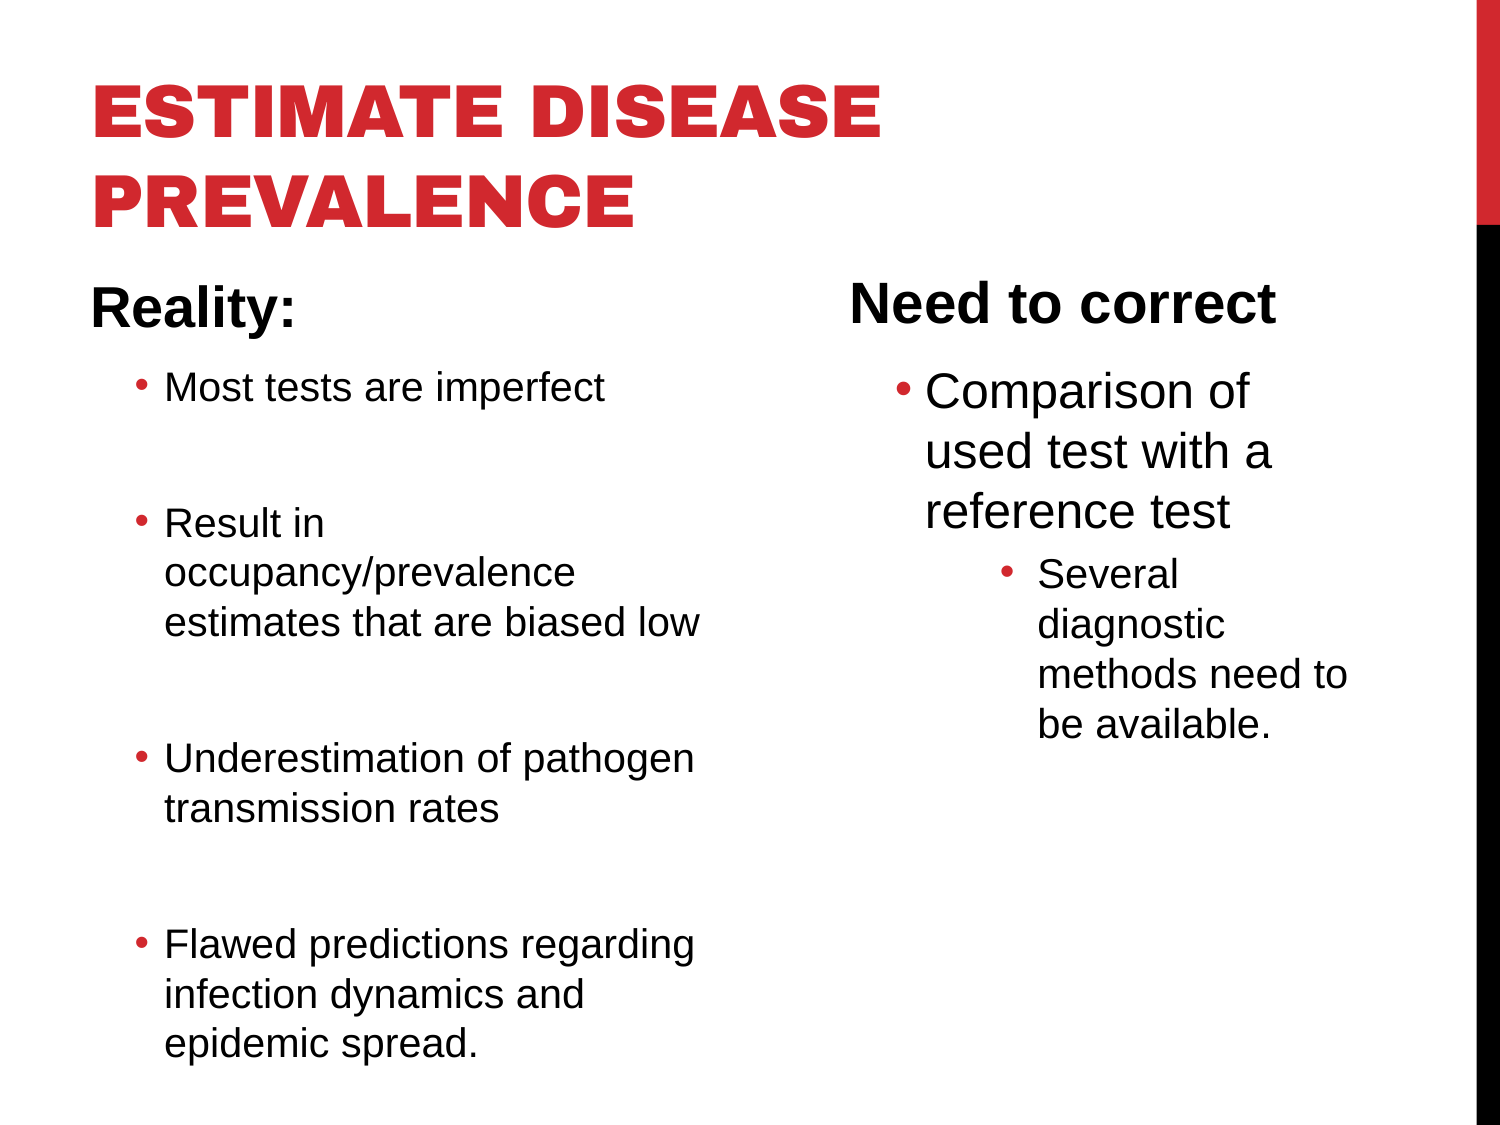

# estimate disease prevalence
Need to correct
Comparison of used test with a reference test
Several diagnostic methods need to be available.
Reality:
Most tests are imperfect

Result in occupancy/prevalence estimates that are biased low

Underestimation of pathogen transmission rates

Flawed predictions regarding infection dynamics and epidemic spread.